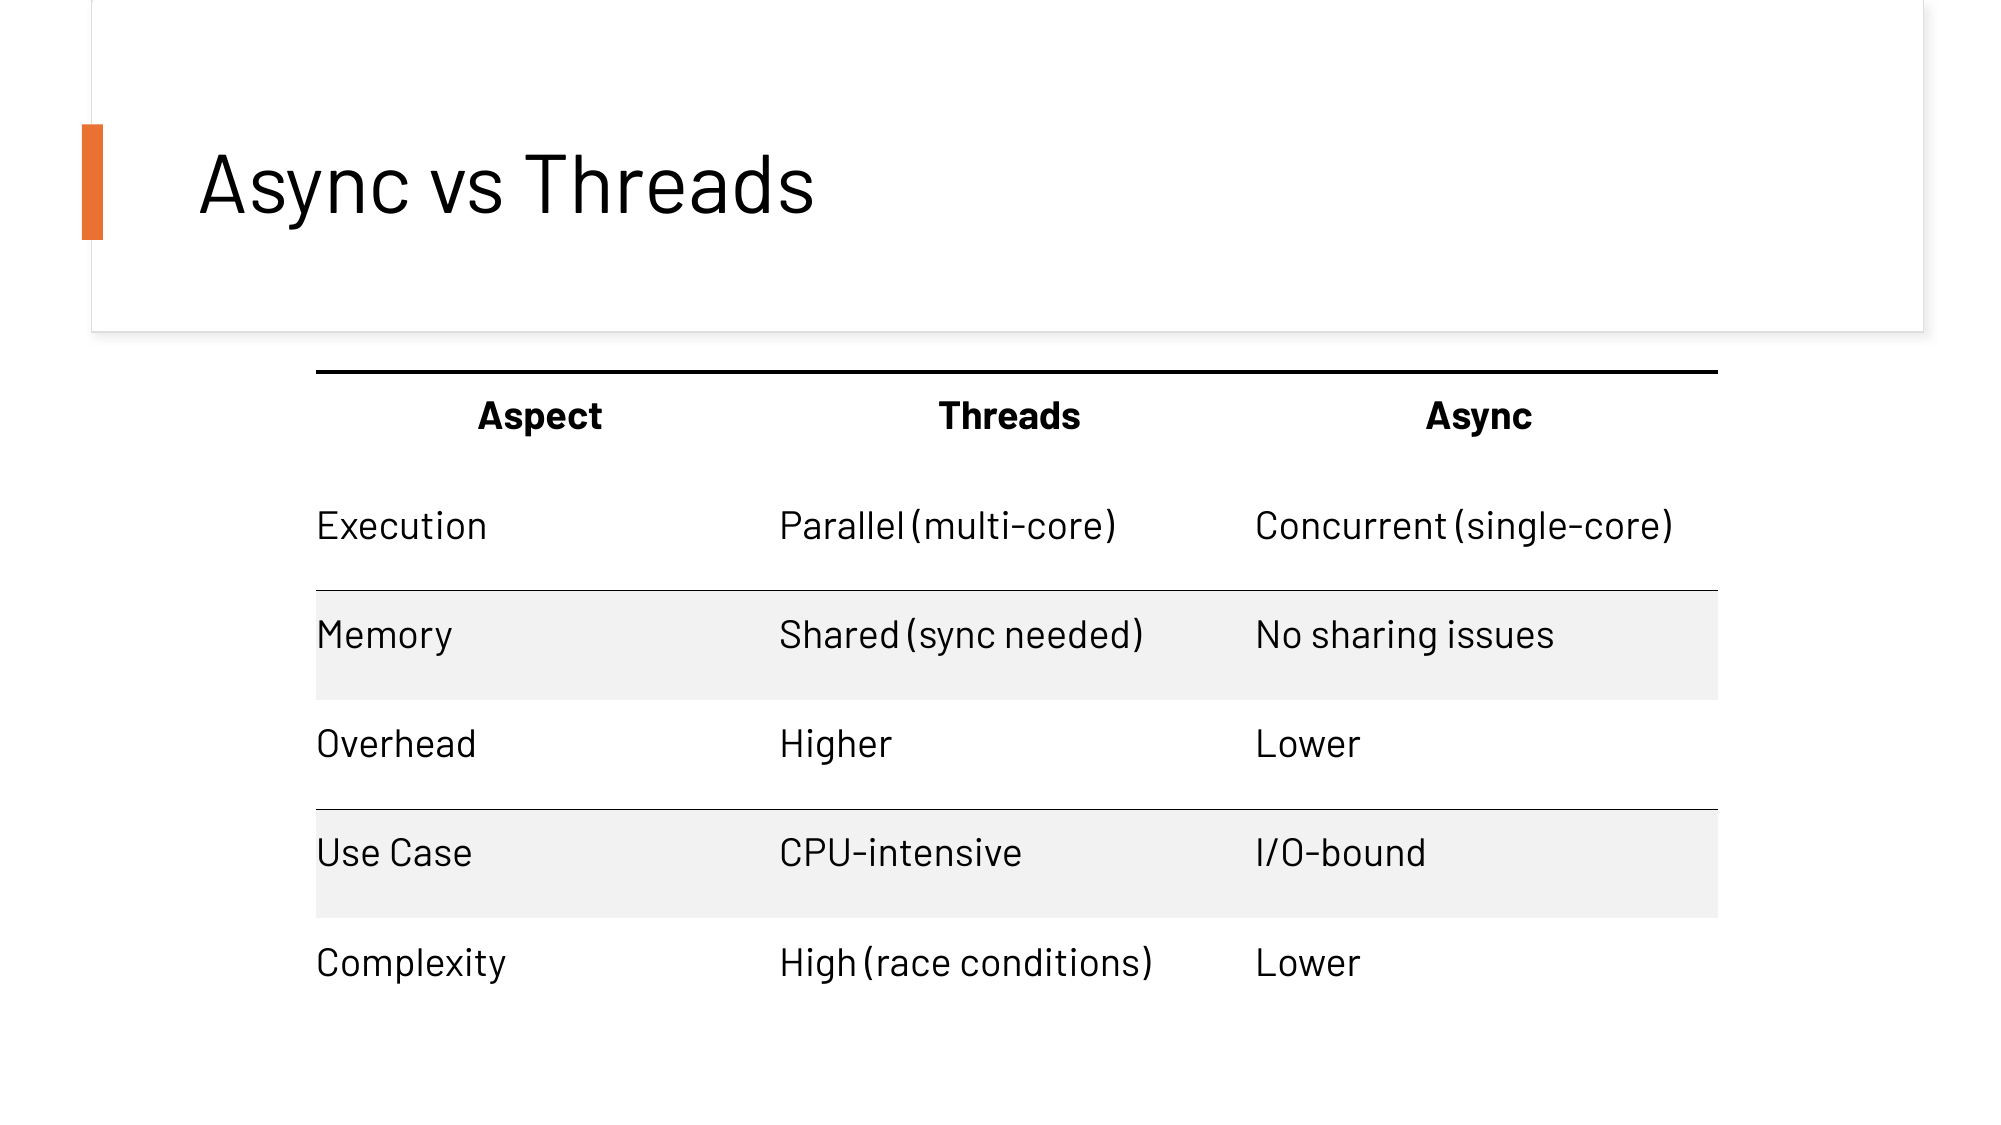

# Async vs Threads

| Aspect | Threads | Async |
| --- | --- | --- |
| Execution | Parallel (multi-core) | Concurrent (single-core) |
| Memory | Shared (sync needed) | No sharing issues |
| Overhead | Higher | Lower |
| Use Case | CPU-intensive | I/O-bound |
| Complexity | High (race conditions) | Lower |